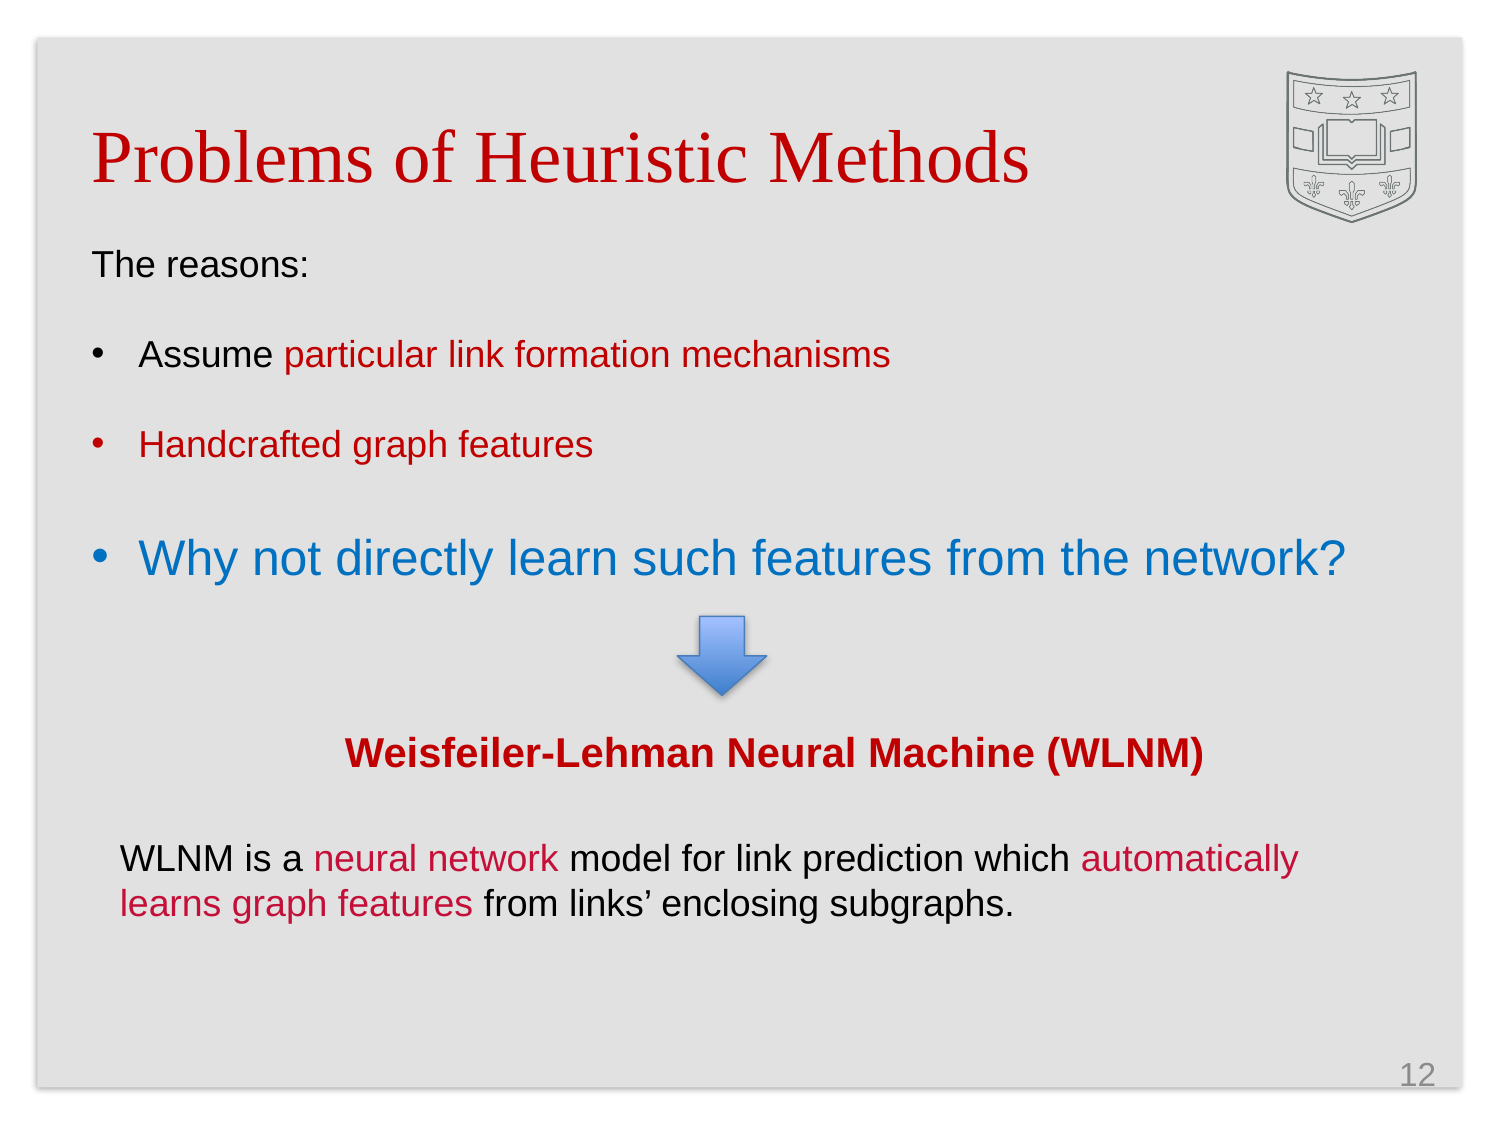

# Problems of Heuristic Methods
The reasons:

Assume particular link formation mechanisms

Handcrafted graph features
Why not directly learn such features from the network?

Weisfeiler-Lehman Neural Machine (WLNM)
WLNM is a neural network model for link prediction which automatically learns graph features from links’ enclosing subgraphs.
12